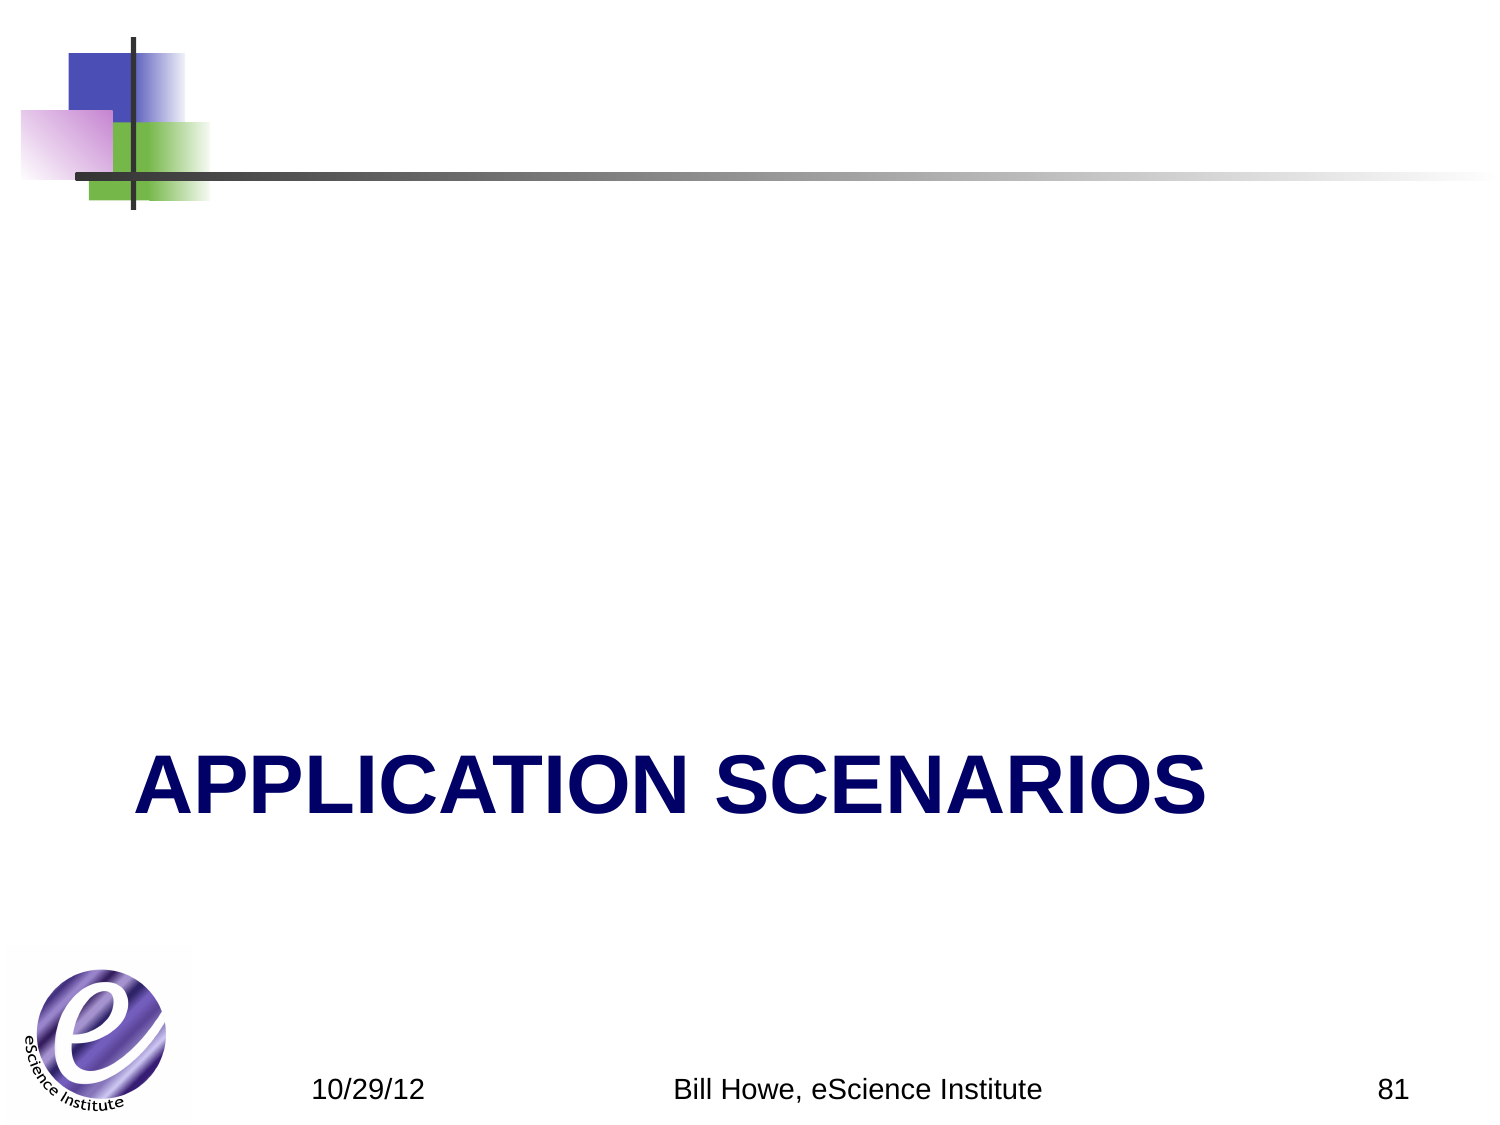

# Application Scenarios
Bill Howe, eScience Institute
81
10/29/12